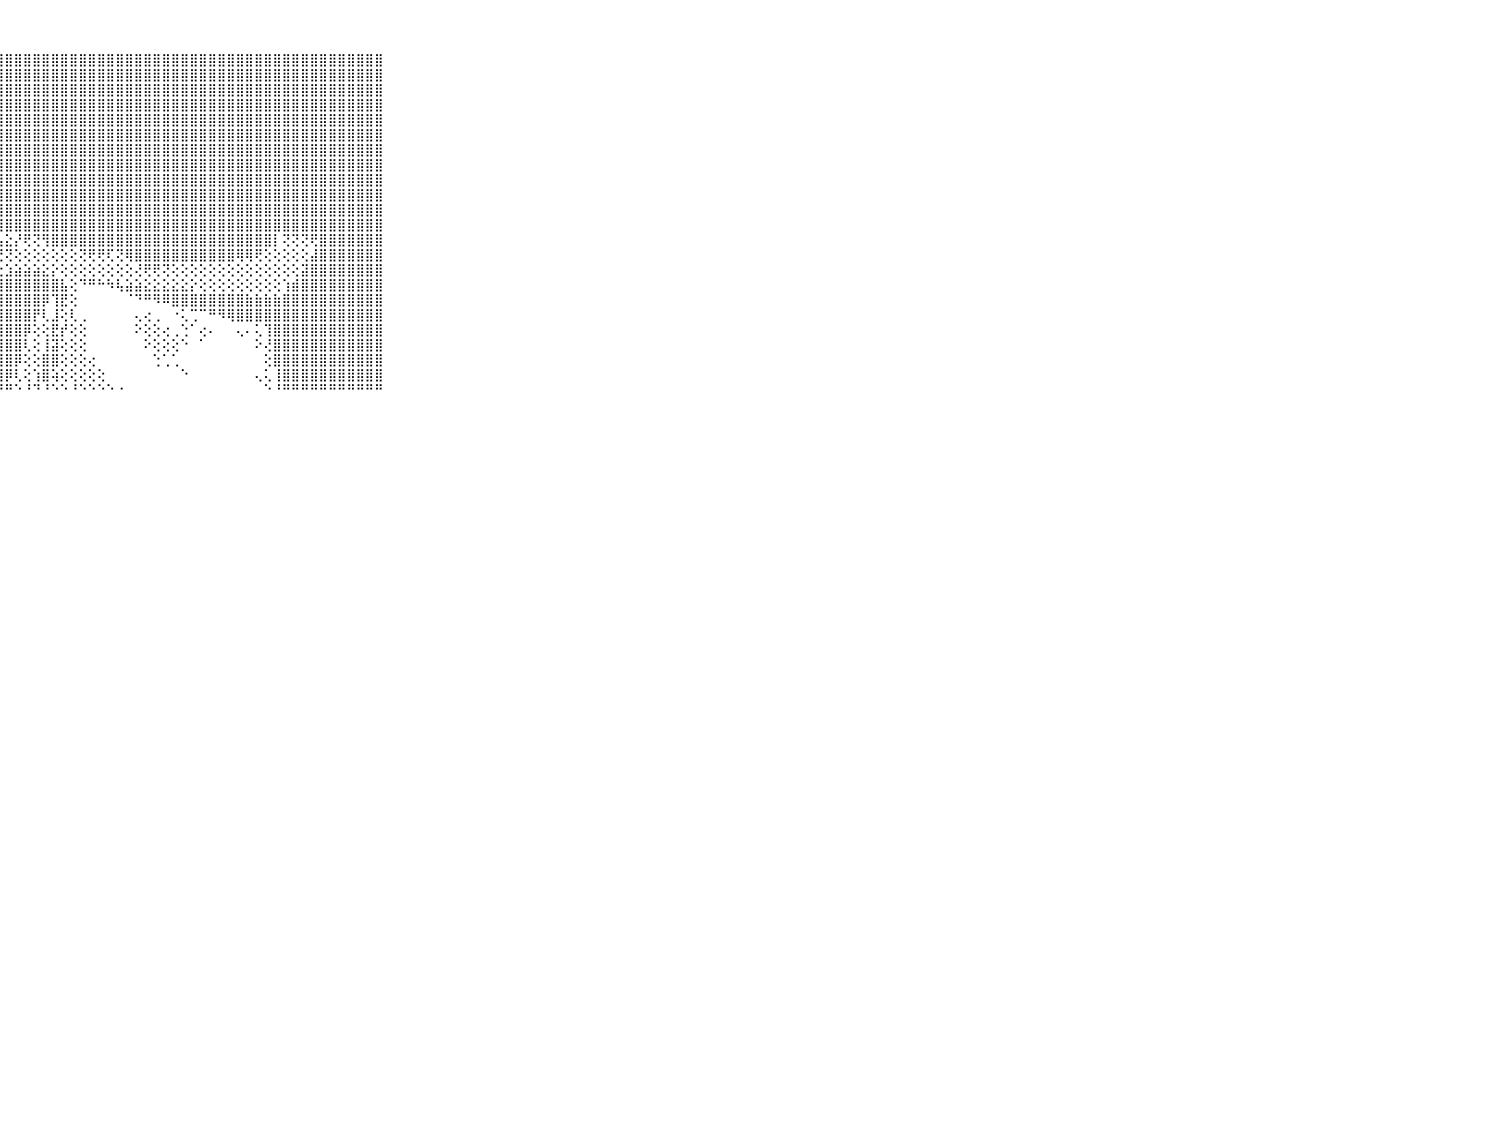

⠀⠀⠀⠀⠀⠀⠀⠀⠀⠀⠀⣿⣿⣿⣿⣿⣿⣿⣿⣿⣿⣿⣿⣿⣿⣿⣿⣿⣿⣿⣿⣿⣿⣿⣿⣿⣿⣿⣿⣿⣿⣿⣿⣿⣿⣿⣿⣿⣿⣿⣿⣿⣿⣿⣿⣿⣿⣿⣿⣿⣿⣿⣿⣿⣿⣿⣿⣿⣿⠀⠀⠀⠀⠀⠀⠀⠀⠀⠀⠀⠀
⠀⠀⠀⠀⠀⠀⠀⠀⠀⠀⠀⣿⣿⣿⣿⣿⣿⣿⣿⣿⣿⣿⣿⣿⣿⣿⣿⣿⣿⣿⣿⣿⣿⣿⣿⣿⣿⣿⣿⣿⣿⣿⣿⣿⣿⣿⣿⣿⣿⣿⣿⣿⣿⣿⣿⣿⣿⣿⣿⣿⣿⣿⣿⣿⣿⣿⣿⣿⣿⠀⠀⠀⠀⠀⠀⠀⠀⠀⠀⠀⠀
⠀⠀⠀⠀⠀⠀⠀⠀⠀⠀⠀⣿⣿⣿⣿⣿⣿⣿⣿⣿⣿⣿⣿⣿⣿⣿⣿⣿⣿⣿⣿⣿⣿⣿⣿⣿⣿⣿⣿⣿⣿⣿⣿⣿⣿⣿⣿⣿⣿⣿⣿⣿⣿⣿⣿⣿⣿⣿⣿⣿⣿⣿⣿⣿⣿⣿⣿⣿⣿⠀⠀⠀⠀⠀⠀⠀⠀⠀⠀⠀⠀
⠀⠀⠀⠀⠀⠀⠀⠀⠀⠀⠀⣿⣿⣿⣿⣿⣿⣿⣿⣿⣿⣿⣿⣿⣿⣿⣿⣿⣿⣿⣿⣿⣿⣿⣿⣿⣿⣿⣿⣿⣿⣿⣿⣿⣿⣿⣿⣿⣿⣿⣿⣿⣿⣿⣿⣿⣿⣿⣿⣿⣿⣿⣿⣿⣿⣿⣿⣿⣿⠀⠀⠀⠀⠀⠀⠀⠀⠀⠀⠀⠀
⠀⠀⠀⠀⠀⠀⠀⠀⠀⠀⠀⣿⣿⣿⣿⣿⣿⣿⣿⣿⣿⣿⣿⣿⣿⣿⣿⣿⣿⣿⣿⣿⣿⣿⣿⣿⣿⣿⣿⣿⣿⣿⣿⣿⣿⣿⣿⣿⣿⣿⣿⣿⣿⣿⣿⣿⣿⣿⣿⣿⣿⣿⣿⣿⣿⣿⣿⣿⣿⠀⠀⠀⠀⠀⠀⠀⠀⠀⠀⠀⠀
⠀⠀⠀⠀⠀⠀⠀⠀⠀⠀⠀⣿⣿⣿⣿⣿⣿⣿⣿⣿⣿⣿⣿⣿⣿⣿⣿⣿⣿⣿⣿⣿⣿⣿⣿⣿⣿⣿⣿⣿⣿⣿⣿⣿⣿⣿⣿⣿⣿⣿⣿⣿⣿⣿⣿⣿⣿⣿⣿⣿⣿⣿⣿⣿⣿⣿⣿⣿⣿⠀⠀⠀⠀⠀⠀⠀⠀⠀⠀⠀⠀
⠀⠀⠀⠀⠀⠀⠀⠀⠀⠀⠀⣿⣿⣿⣿⣿⣿⣿⣿⣿⣿⣿⣿⣿⣿⣿⣿⣿⣿⣿⣿⣿⣿⣿⣿⣿⣿⣿⣿⣿⣿⣿⣿⣿⣿⣿⣿⣿⣿⣿⣿⣿⣿⣿⣿⣿⣿⣿⣿⣿⣿⣿⣿⣿⣿⣿⣿⣿⣿⠀⠀⠀⠀⠀⠀⠀⠀⠀⠀⠀⠀
⠀⠀⠀⠀⠀⠀⠀⠀⠀⠀⠀⣿⣿⣿⣿⣿⣿⣿⣿⣿⣿⣿⣿⣿⣿⣿⣿⣿⣿⣿⣿⣿⣿⣿⣿⣿⣿⣿⣿⣿⣿⣿⣿⣿⣿⣿⣿⣿⣿⣿⣿⣿⣿⣿⣿⣿⣿⣿⣿⣿⣿⣿⣿⣿⣿⣿⣿⣿⣿⠀⠀⠀⠀⠀⠀⠀⠀⠀⠀⠀⠀
⠀⠀⠀⠀⠀⠀⠀⠀⠀⠀⠀⣿⣿⣿⣿⣿⣿⣿⣿⣿⣿⣿⣿⣿⣿⣿⣿⣿⣿⣿⣿⣿⣿⣿⣿⣿⣿⣿⣿⣿⣿⣿⣿⣿⣿⣿⣿⣿⣿⣿⣿⣿⣿⣿⣿⣿⣿⣿⣿⣿⣿⣿⣿⣿⣿⣿⣿⣿⣿⠀⠀⠀⠀⠀⠀⠀⠀⠀⠀⠀⠀
⠀⠀⠀⠀⠀⠀⠀⠀⠀⠀⠀⣿⣿⣿⣿⣿⣿⣿⣿⣿⣿⣿⣿⣿⣿⣿⣿⣿⣿⣿⣿⣿⣿⣿⣿⣿⣿⣿⣿⣿⣿⣿⣿⣿⣿⣿⣿⣿⣿⣿⣿⣿⣿⣿⣿⣿⣿⣿⣿⣿⣿⣿⣿⣿⣿⣿⣿⣿⣿⠀⠀⠀⠀⠀⠀⠀⠀⠀⠀⠀⠀
⠀⠀⠀⠀⠀⠀⠀⠀⠀⠀⠀⣿⣿⣿⣿⣿⣿⣿⣿⣿⣿⣿⣿⣿⣿⣿⣿⣿⣿⣿⣿⣿⣿⣿⣿⣿⣿⣿⣿⣿⣿⣿⣿⣿⣿⣿⣿⣿⣿⣿⣿⣿⣿⣿⣿⣿⣿⣿⣿⣿⣿⣿⣿⣿⣿⣿⣿⣿⣿⠀⠀⠀⠀⠀⠀⠀⠀⠀⠀⠀⠀
⠀⠀⠀⠀⠀⠀⠀⠀⠀⠀⠀⣿⣿⣿⣿⣿⣿⣿⣿⣿⣿⣿⣿⣿⣿⣿⣿⢿⣿⣿⣿⣿⣿⣿⣿⣿⣿⣿⣿⣿⣿⣿⣿⣿⣿⣿⣿⣿⣿⣿⣿⣿⣿⣿⣿⣿⣿⣿⣿⣿⣿⣿⣿⣿⣿⣿⣿⣿⣿⠀⠀⠀⠀⠀⠀⠀⠀⠀⠀⠀⠀
⠀⠀⠀⠀⠀⠀⠀⠀⠀⠀⠀⣿⣿⣿⣿⣿⣿⣿⣿⣿⣿⣿⣿⣿⣿⣿⣿⣧⣕⡜⢟⢝⢻⣿⣿⣿⣿⣿⣿⣿⣿⣿⣿⣿⣿⣿⣿⣿⣿⣿⣿⣿⣿⣿⣿⣿⣿⡇⢝⢝⢝⢟⣿⣿⣿⣿⣿⣿⣿⠀⠀⠀⠀⠀⠀⠀⠀⠀⠀⠀⠀
⠀⠀⠀⠀⠀⠀⠀⠀⠀⠀⠀⣿⣿⣿⣿⣿⣿⣿⣿⣿⣿⣿⣿⣿⣿⣿⡿⢟⢝⢕⢕⢕⢕⢕⢕⢕⢝⢟⢟⢏⢝⢿⣿⣿⣿⣿⣿⣿⣿⣿⣿⣿⣿⢿⢿⢟⢕⢕⢕⢕⢕⣼⣿⣿⣿⣿⣿⣿⣿⠀⠀⠀⠀⠀⠀⠀⠀⠀⠀⠀⠀
⠀⠀⠀⠀⠀⠀⠀⠀⠀⠀⠀⣿⣿⣿⣿⣿⣿⣿⣿⣟⢿⢿⢿⢟⢟⢏⢕⣕⣱⣵⣵⣵⣕⡕⢕⢕⢕⢕⢕⢕⢕⢕⢜⢟⢟⢝⢕⢕⢕⢕⢕⢕⢕⢕⢕⢕⢕⢕⢕⢕⣽⣿⣿⣿⣿⣿⣿⣿⣿⠀⠀⠀⠀⠀⠀⠀⠀⠀⠀⠀⠀
⠀⠀⠀⠀⠀⠀⠀⠀⠀⠀⠀⣿⣿⣿⣿⣿⣿⣿⡟⢿⢕⣱⣵⣵⣵⣾⣿⣿⣿⣿⣿⣿⣿⣿⣧⢕⠙⠛⠓⠳⢧⣵⣵⣕⣕⣕⣕⣕⡕⢕⢕⢕⢕⢕⢕⢕⢕⢕⢱⣾⣿⣿⣿⣿⣿⣿⣿⣿⣿⠀⠀⠀⠀⠀⠀⠀⠀⠀⠀⠀⠀
⠀⠀⠀⠀⠀⠀⠀⠀⠀⠀⠀⣿⣿⣿⣿⣿⣿⣿⣿⣿⣿⣿⣿⣿⣿⣿⣿⣿⣿⣿⣿⣿⡿⢹⣟⢕⠀⠀⠀⠀⠀⠈⠙⠛⠻⠿⣿⣿⣿⣿⣿⣿⣿⣿⣷⣷⣷⣷⣿⣿⣿⣿⣿⣿⣿⣿⣿⣿⣿⠀⠀⠀⠀⠀⠀⠀⠀⠀⠀⠀⠀
⠀⠀⠀⠀⠀⠀⠀⠀⠀⠀⠀⣿⣿⣿⣿⣿⣿⣿⣿⣿⣿⣿⣿⣿⣿⣿⣿⣿⣿⣿⣿⡟⢇⣸⢕⢇⢀⠀⠀⠀⠀⠀⢄⢔⢀⠀⠐⢅⢉⠉⠛⠻⢿⣿⣿⣿⣿⣿⣿⣿⣿⣿⣿⣿⣿⣿⣿⣿⣿⠀⠀⠀⠀⠀⠀⠀⠀⠀⠀⠀⠀
⠀⠀⠀⠀⠀⠀⠀⠀⠀⠀⠀⣿⣿⣿⣿⣿⣿⣿⣿⣿⣿⣿⣿⣿⣿⣿⣿⣿⣿⣿⡿⢕⢕⣟⡞⢕⢕⠀⠀⠀⠀⠀⠕⢕⢕⢔⢀⢑⠁⢔⠄⠀⠀⢄⠄⢅⢹⣿⣿⣿⣿⣿⣿⣿⣿⣿⣿⣿⣿⠀⠀⠀⠀⠀⠀⠀⠀⠀⠀⠀⠀
⠀⠀⠀⠀⠀⠀⠀⠀⠀⠀⠀⣿⣿⣿⣿⣿⣿⣿⣿⣿⣿⣿⣿⣿⣿⣿⣿⣿⣿⣿⢇⢕⢸⣽⢕⢕⢕⠀⠀⠀⠀⠀⠀⠕⢕⢕⢕⠑⠀⠁⠀⠀⠀⠀⠀⠕⢜⣿⣿⣿⣿⣿⣿⣿⣿⣿⣿⣿⣿⠀⠀⠀⠀⠀⠀⠀⠀⠀⠀⠀⠀
⠀⠀⠀⠀⠀⠀⠀⠀⠀⠀⠀⣿⣿⣿⣿⣿⣿⣿⣿⣿⣿⣿⣿⣿⣿⣿⣿⣿⣿⡿⢕⢕⣿⣿⢕⢕⢕⢔⠀⠀⠀⠀⠀⠀⢑⢁⢁⠀⠀⠀⠀⠀⠀⠀⠀⠀⢕⣿⣿⣿⣿⣿⣿⣿⣿⣿⣿⣿⣿⠀⠀⠀⠀⠀⠀⠀⠀⠀⠀⠀⠀
⠀⠀⠀⠀⠀⠀⠀⠀⠀⠀⠀⣿⣿⣿⣿⣿⣿⣿⣿⣿⣿⣿⣿⣿⣿⣿⣿⣿⡿⢇⢕⢱⣿⢵⢕⢕⢕⢕⢕⠀⠀⠀⠀⠀⠀⠀⠀⠑⠀⠀⠀⠀⠀⠀⠀⢄⢅⢸⣿⣿⣿⣿⣿⣿⣿⣿⣿⣿⣿⠀⠀⠀⠀⠀⠀⠀⠀⠀⠀⠀⠀
⠀⠀⠀⠀⠀⠀⠀⠀⠀⠀⠀⠛⠛⠛⠛⠛⠛⠛⠛⠛⠛⠛⠛⠛⠛⠛⠛⠛⠛⠑⠘⠙⠘⠑⠑⠘⠑⠑⠑⠑⠐⠀⠀⠀⠀⠀⠀⠀⠀⠀⠀⠀⠀⠀⠀⠀⠑⠘⠛⠛⠛⠛⠛⠛⠛⠛⠛⠛⠛⠀⠀⠀⠀⠀⠀⠀⠀⠀⠀⠀⠀